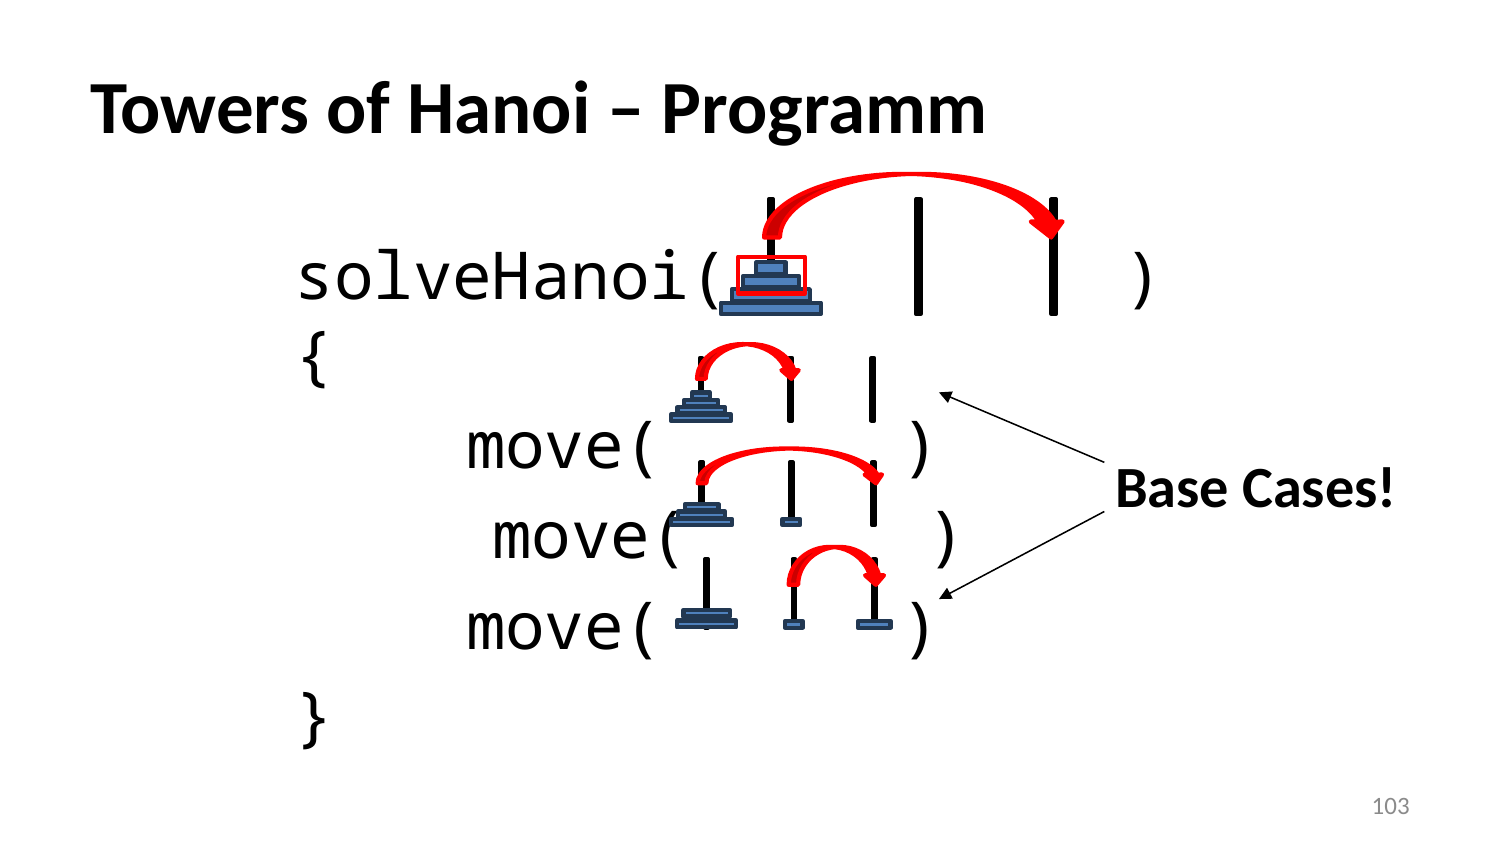

# Towers of Hanoi – Programm

solveHanoi(          ) {
	 move(      )
     move(      )
	 move(      )
}

Base Cases!

103